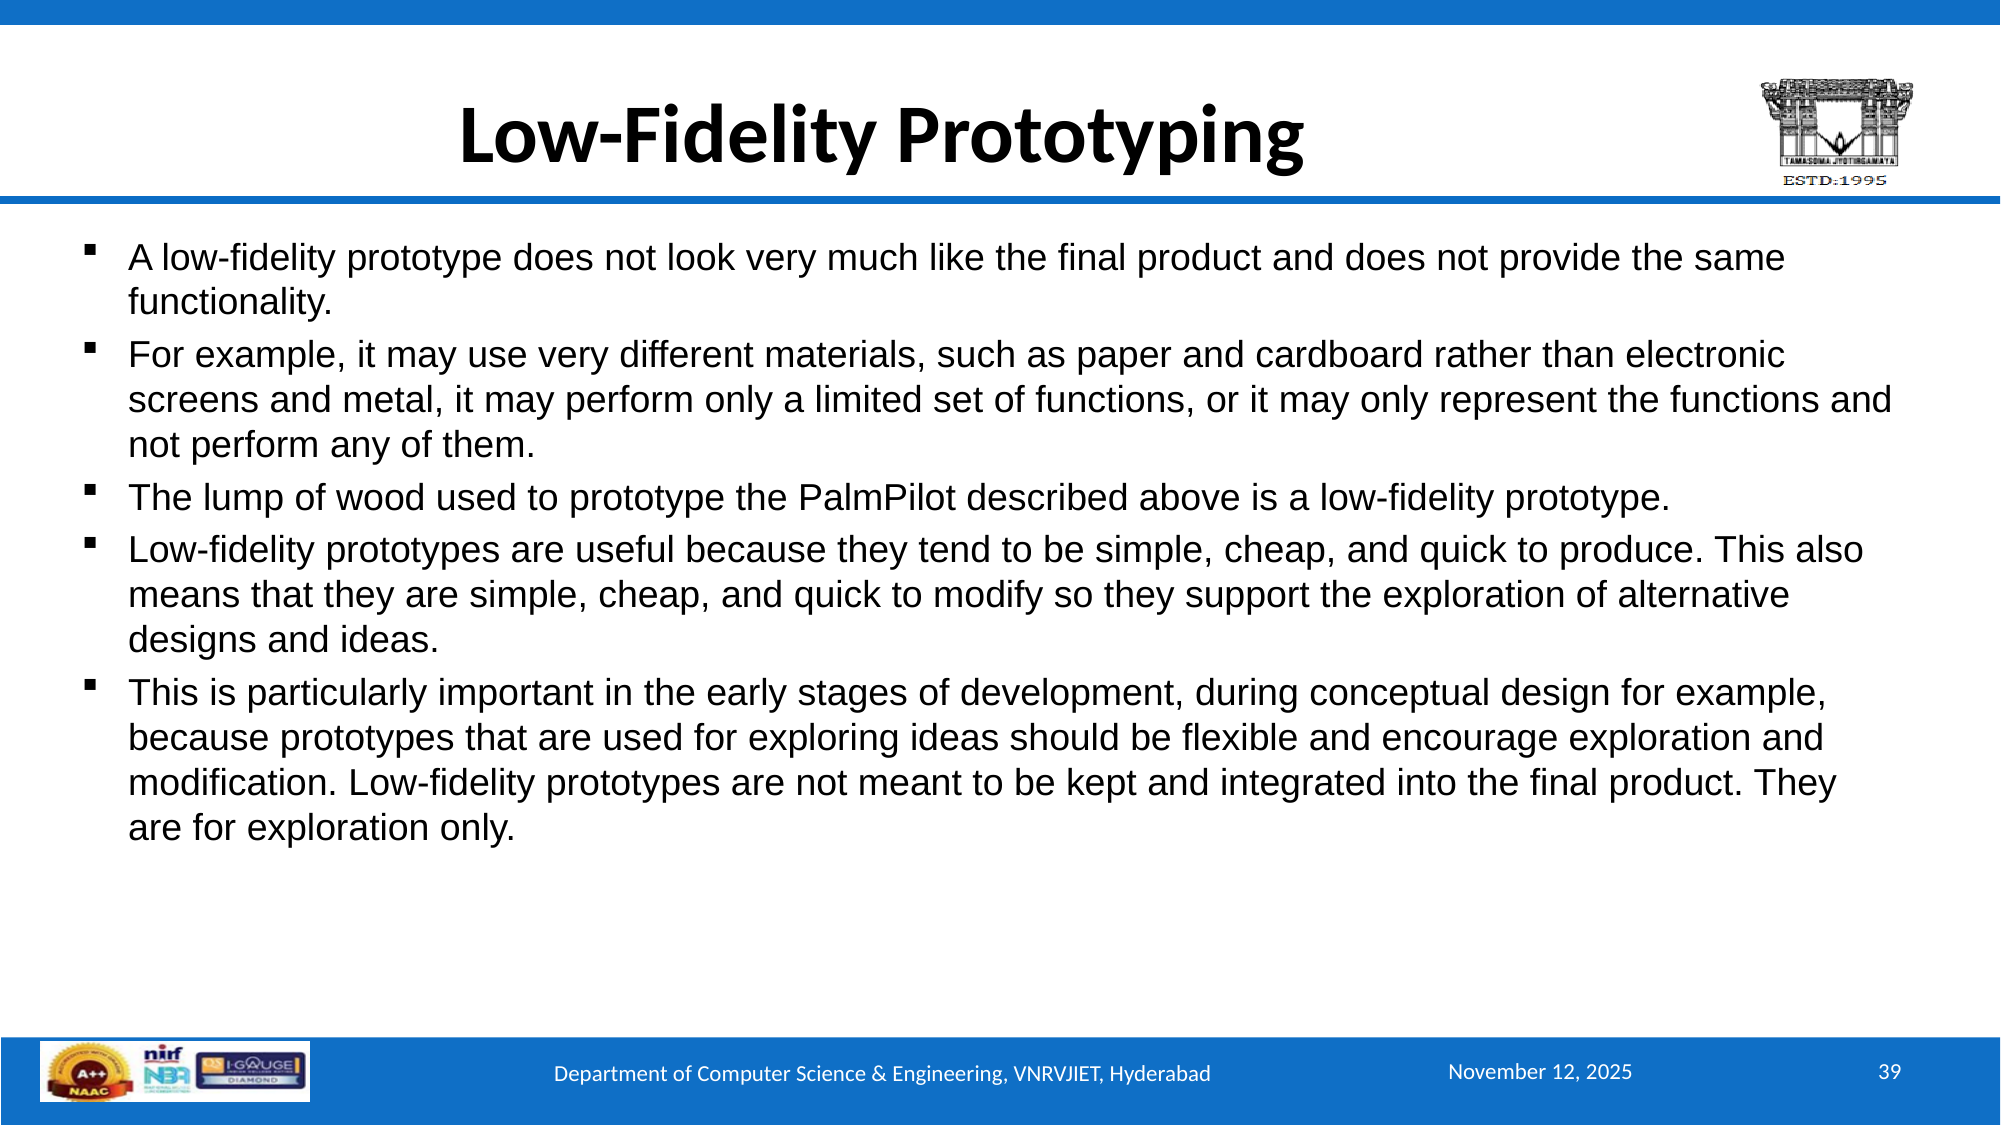

# Low-Fidelity Prototyping
A low-fidelity prototype does not look very much like the final product and does not provide the same functionality.
For example, it may use very different materials, such as paper and cardboard rather than electronic screens and metal, it may perform only a limited set of functions, or it may only represent the functions and not perform any of them.
The lump of wood used to prototype the PalmPilot described above is a low-fidelity prototype.
Low-fidelity prototypes are useful because they tend to be simple, cheap, and quick to produce. This also means that they are simple, cheap, and quick to modify so they support the exploration of alternative designs and ideas.
This is particularly important in the early stages of development, during conceptual design for example, because prototypes that are used for exploring ideas should be flexible and encourage exploration and modification. Low-fidelity prototypes are not meant to be kept and integrated into the final product. They are for exploration only.
November 12, 2025
39
Department of Computer Science & Engineering, VNRVJIET, Hyderabad